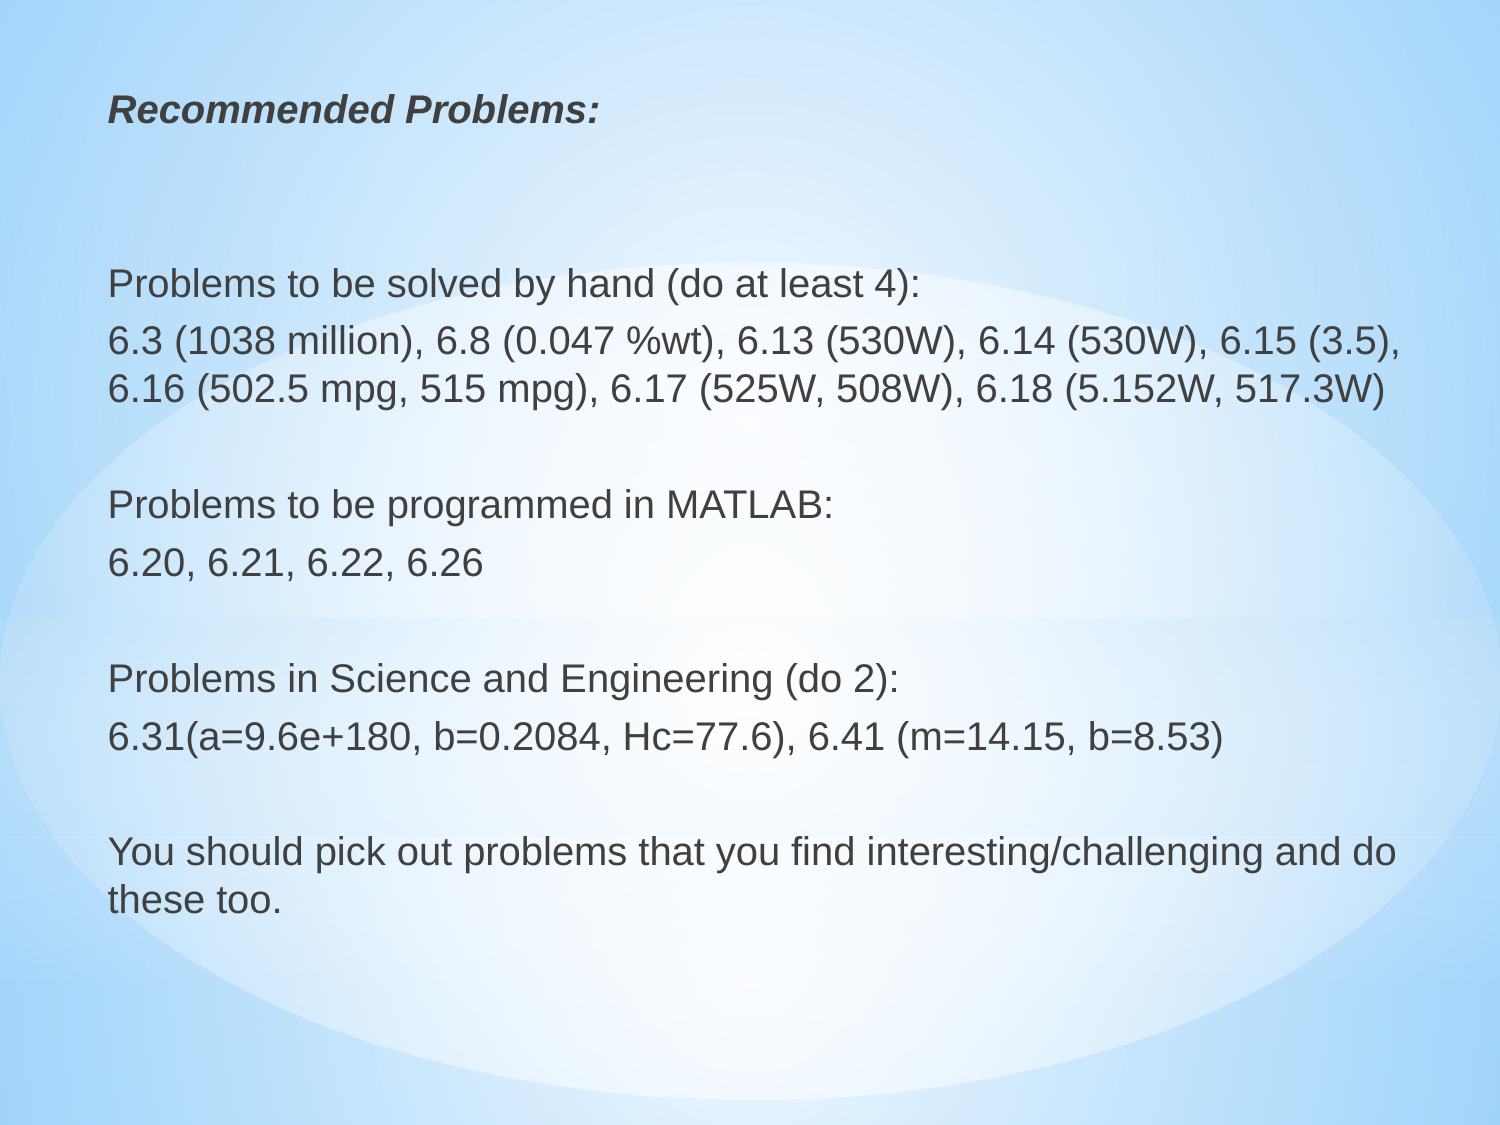

Recommended Problems:

Problems to be solved by hand (do at least 4):
6.3 (1038 million), 6.8 (0.047 %wt), 6.13 (530W), 6.14 (530W), 6.15 (3.5), 6.16 (502.5 mpg, 515 mpg), 6.17 (525W, 508W), 6.18 (5.152W, 517.3W)

Problems to be programmed in MATLAB:
6.20, 6.21, 6.22, 6.26

Problems in Science and Engineering (do 2):
6.31(a=9.6e+180, b=0.2084, Hc=77.6), 6.41 (m=14.15, b=8.53)

You should pick out problems that you find interesting/challenging and do these too.